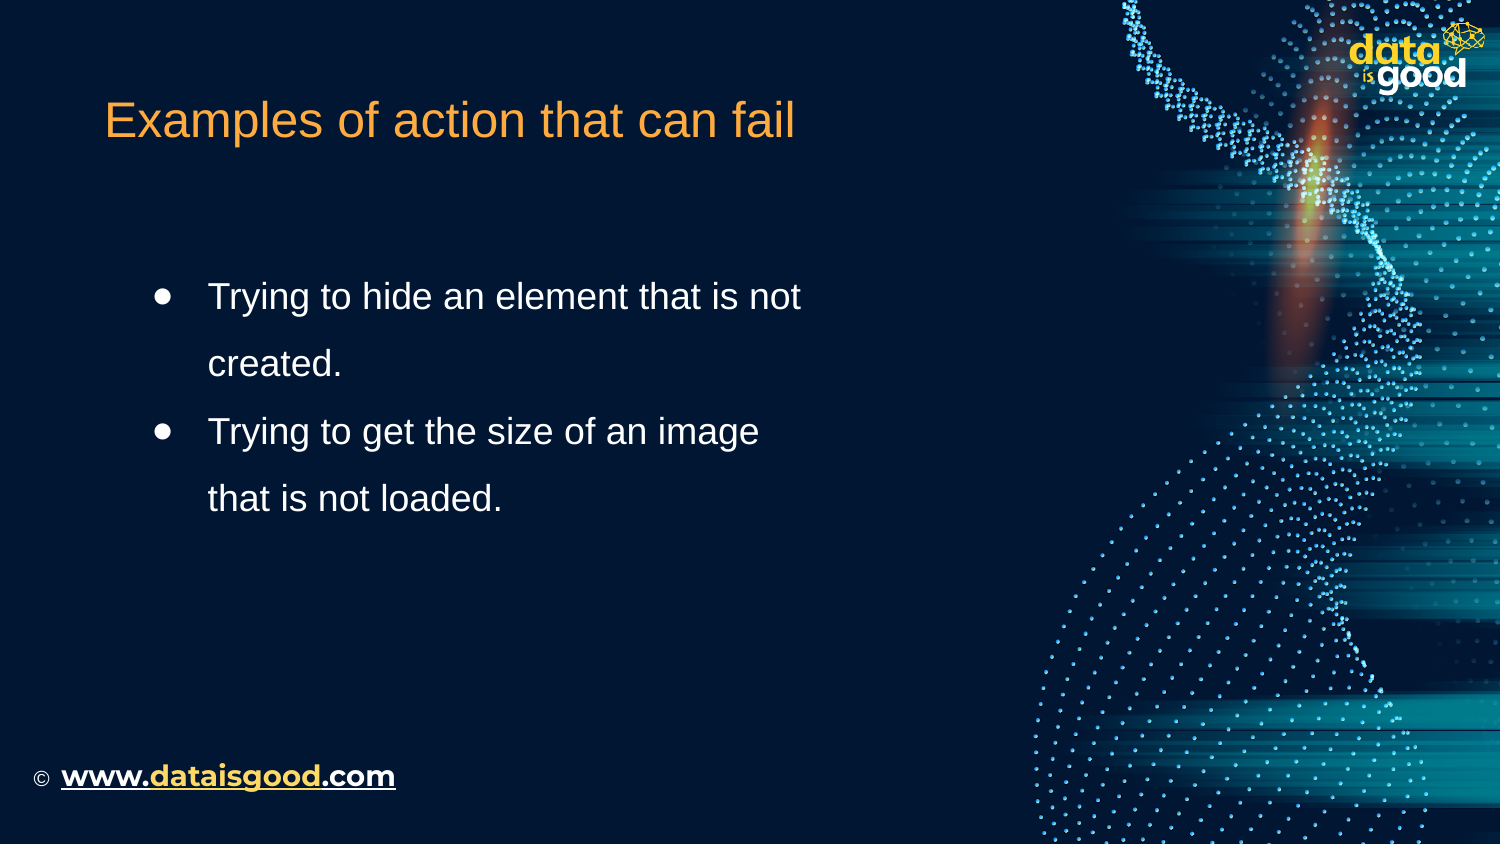

# Examples of action that can fail
Trying to hide an element that is not created.
Trying to get the size of an image that is not loaded.